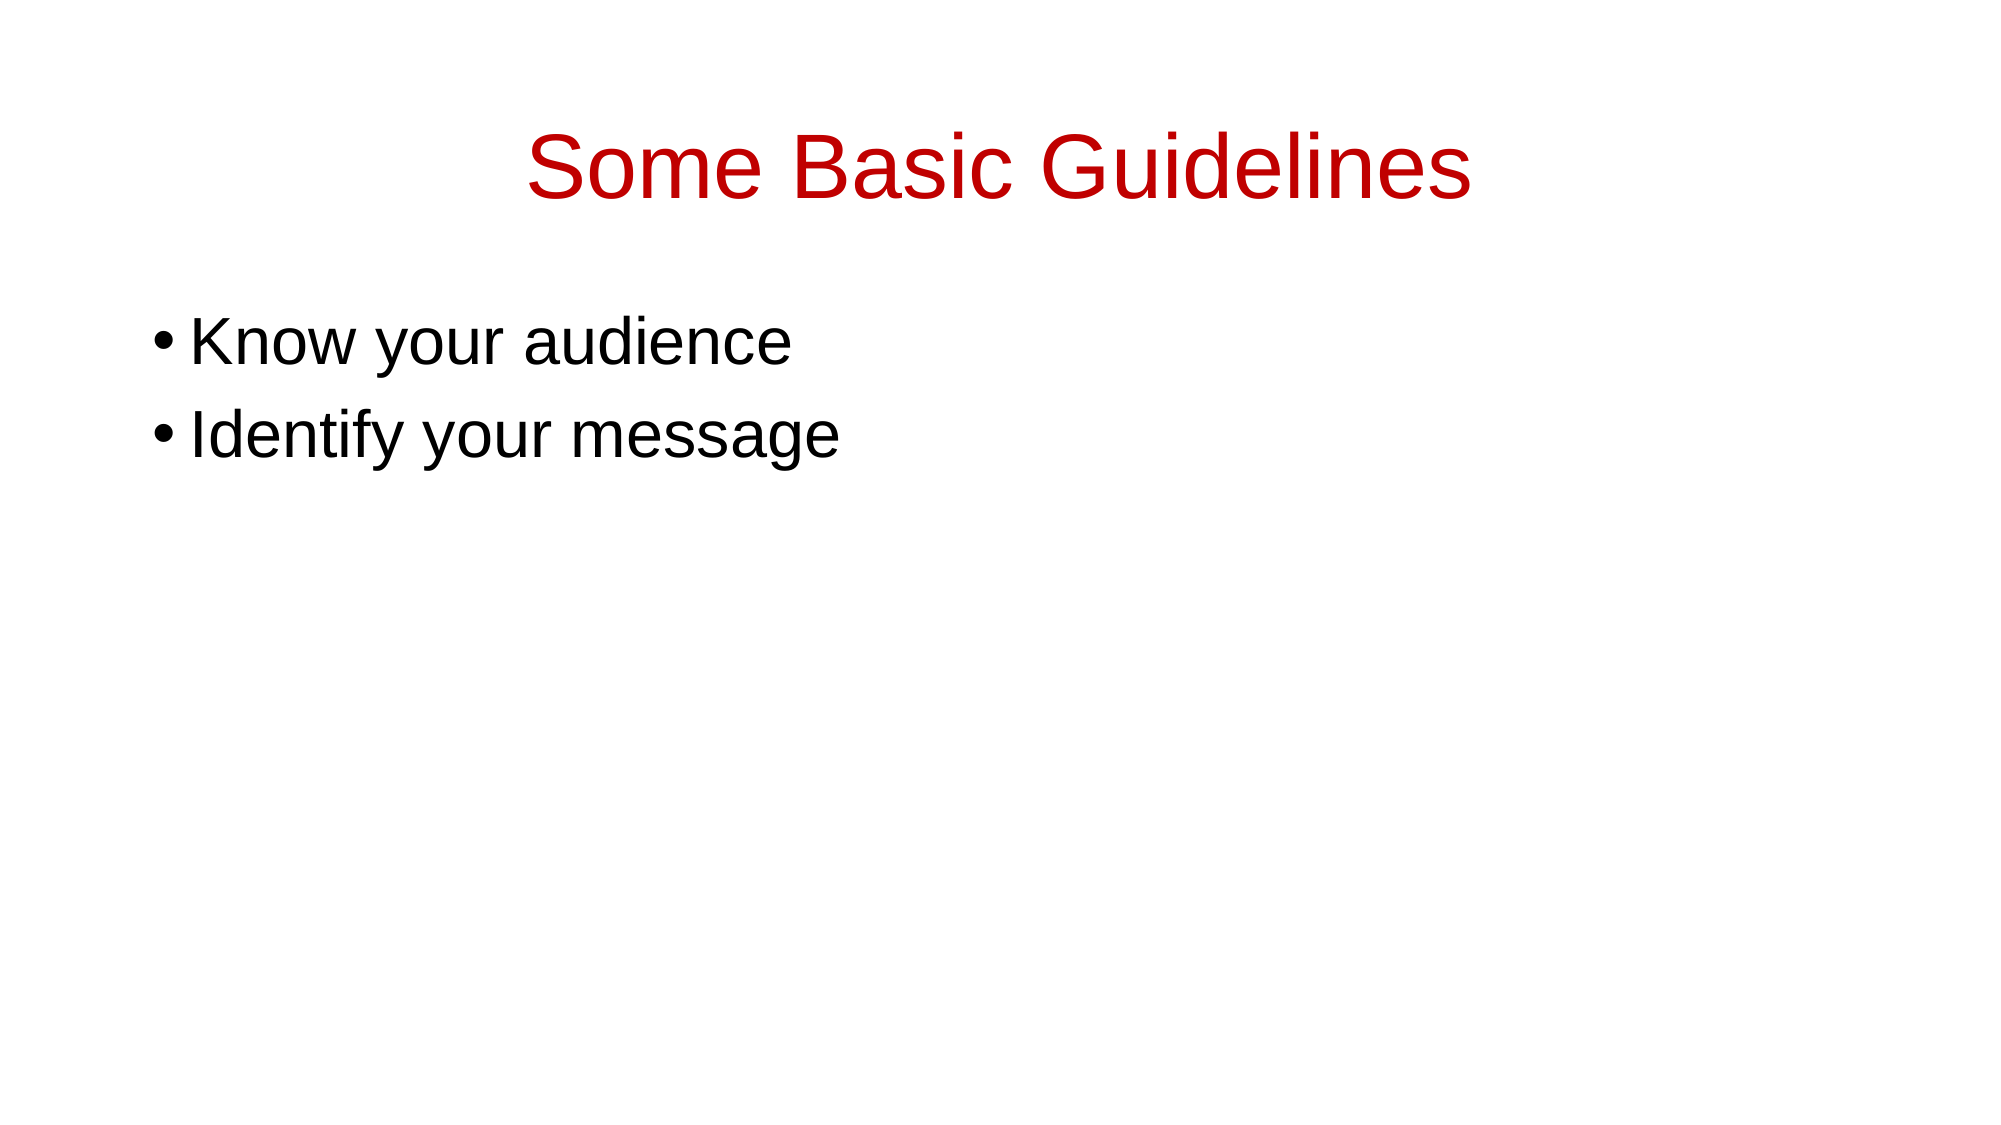

# Some Basic Guidelines
Know your audience
Identify your message